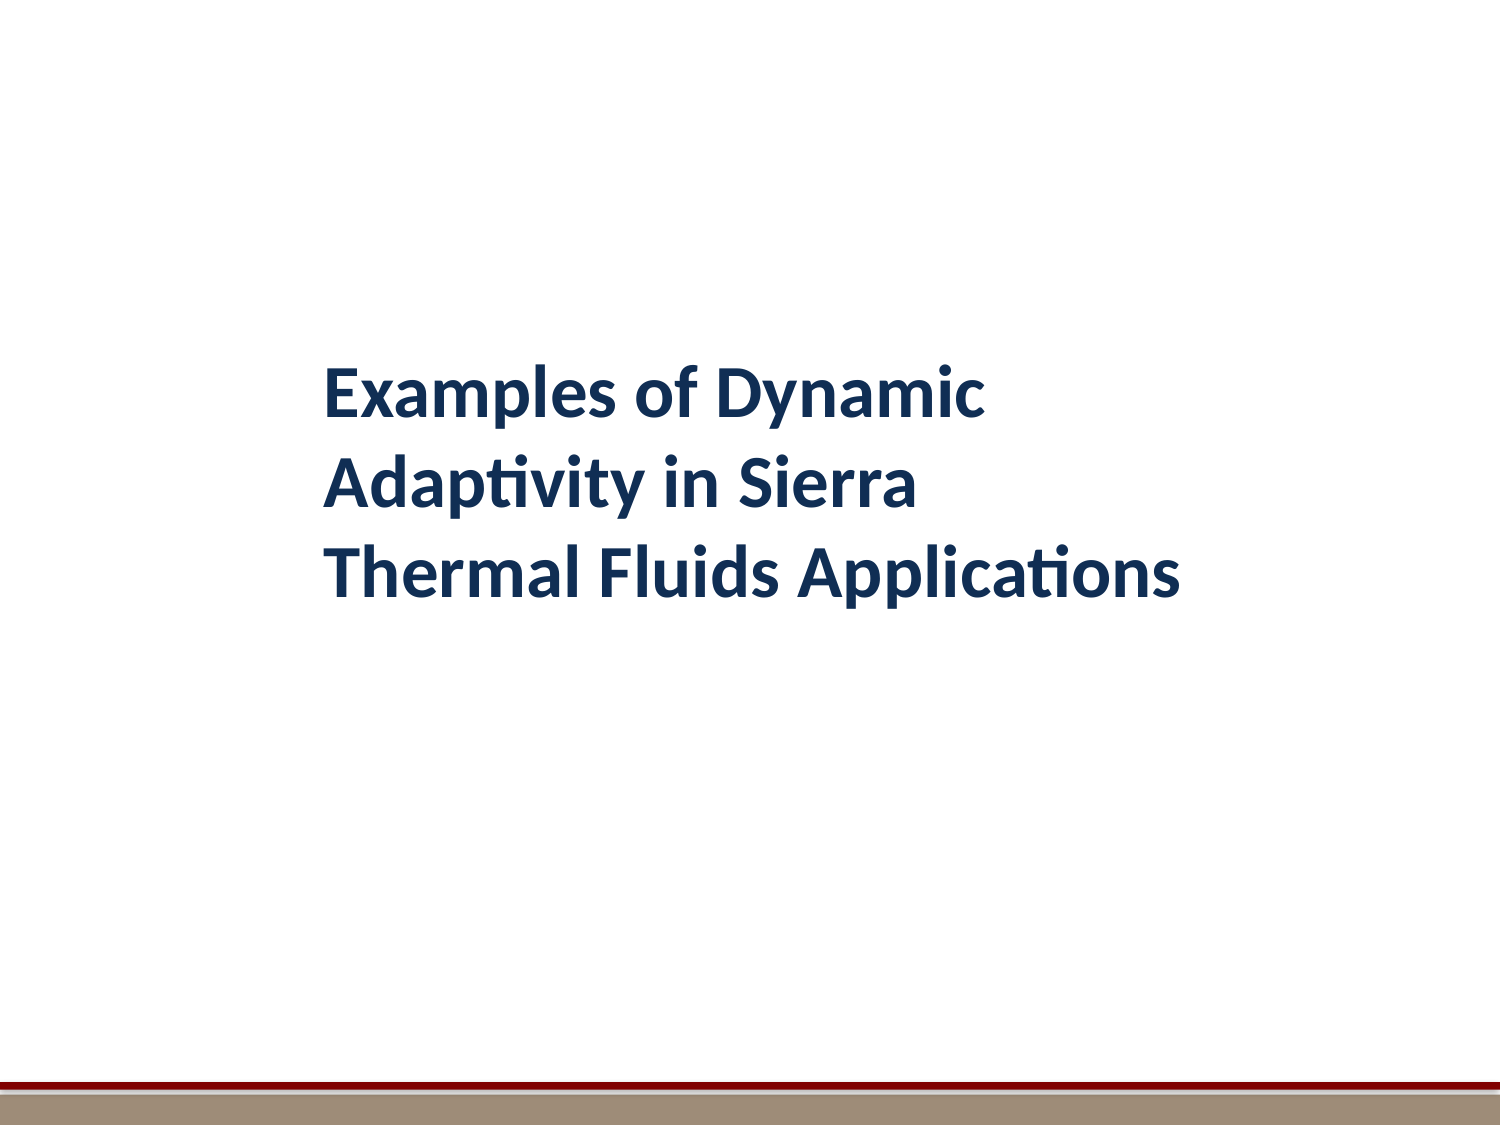

# Examples of Dynamic Adaptivity in Sierra Thermal Fluids Applications